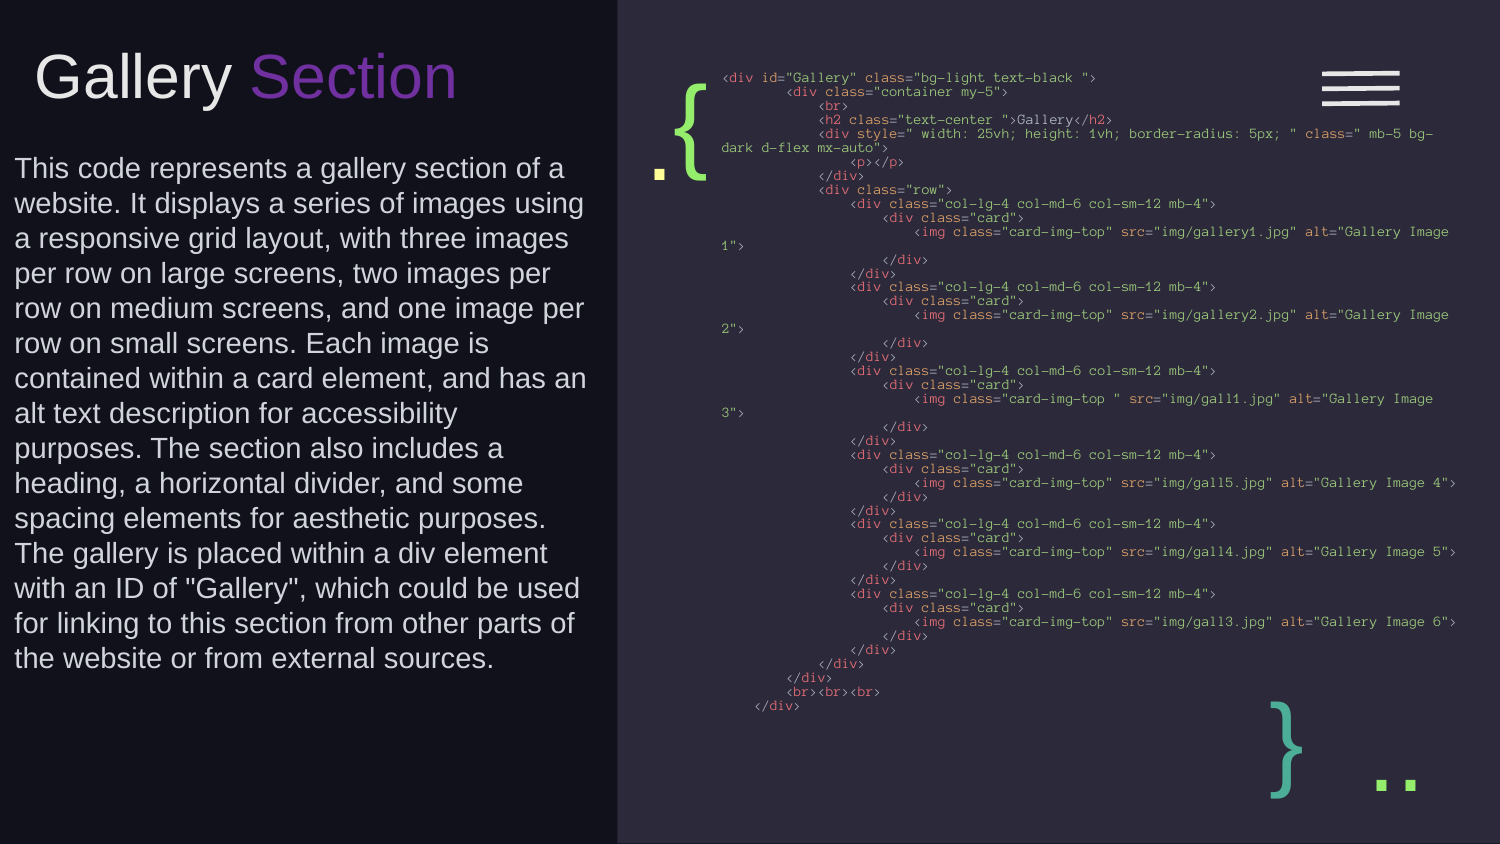

Gallery Section
{
# <div id="Gallery" class="bg-light text-black ">
        <div class="container my-5">
            <br>
            <h2 class="text-center ">Gallery</h2>
            <div style=" width: 25vh; height: 1vh; border-radius: 5px; " class=" mb-5 bg-dark d-flex mx-auto">
                <p></p>
            </div>
            <div class="row">
                <div class="col-lg-4 col-md-6 col-sm-12 mb-4">
                    <div class="card">
                        <img class="card-img-top" src="img/gallery1.jpg" alt="Gallery Image 1">
                    </div>
                </div>
                <div class="col-lg-4 col-md-6 col-sm-12 mb-4">
                    <div class="card">
                        <img class="card-img-top" src="img/gallery2.jpg" alt="Gallery Image 2">
                    </div>
                </div>
                <div class="col-lg-4 col-md-6 col-sm-12 mb-4">
                    <div class="card">
                        <img class="card-img-top " src="img/gall1.jpg" alt="Gallery Image 3">
                    </div>
                </div>
                <div class="col-lg-4 col-md-6 col-sm-12 mb-4">
                    <div class="card">
                        <img class="card-img-top" src="img/gall5.jpg" alt="Gallery Image 4">
                    </div>
                </div>
                <div class="col-lg-4 col-md-6 col-sm-12 mb-4">
                    <div class="card">
                        <img class="card-img-top" src="img/gall4.jpg" alt="Gallery Image 5">
                    </div>
                </div>
                <div class="col-lg-4 col-md-6 col-sm-12 mb-4">
                    <div class="card">
                        <img class="card-img-top" src="img/gall3.jpg" alt="Gallery Image 6">
                    </div>
                </div>
            </div>
        </div>
        <br><br><br>
    </div>

.

This code represents a gallery section of a website. It displays a series of images using a responsive grid layout, with three images per row on large screens, two images per row on medium screens, and one image per row on small screens. Each image is contained within a card element, and has an alt text description for accessibility purposes. The section also includes a heading, a horizontal divider, and some spacing elements for aesthetic purposes. The gallery is placed within a div element with an ID of "Gallery", which could be used for linking to this section from other parts of the website or from external sources.

}
..